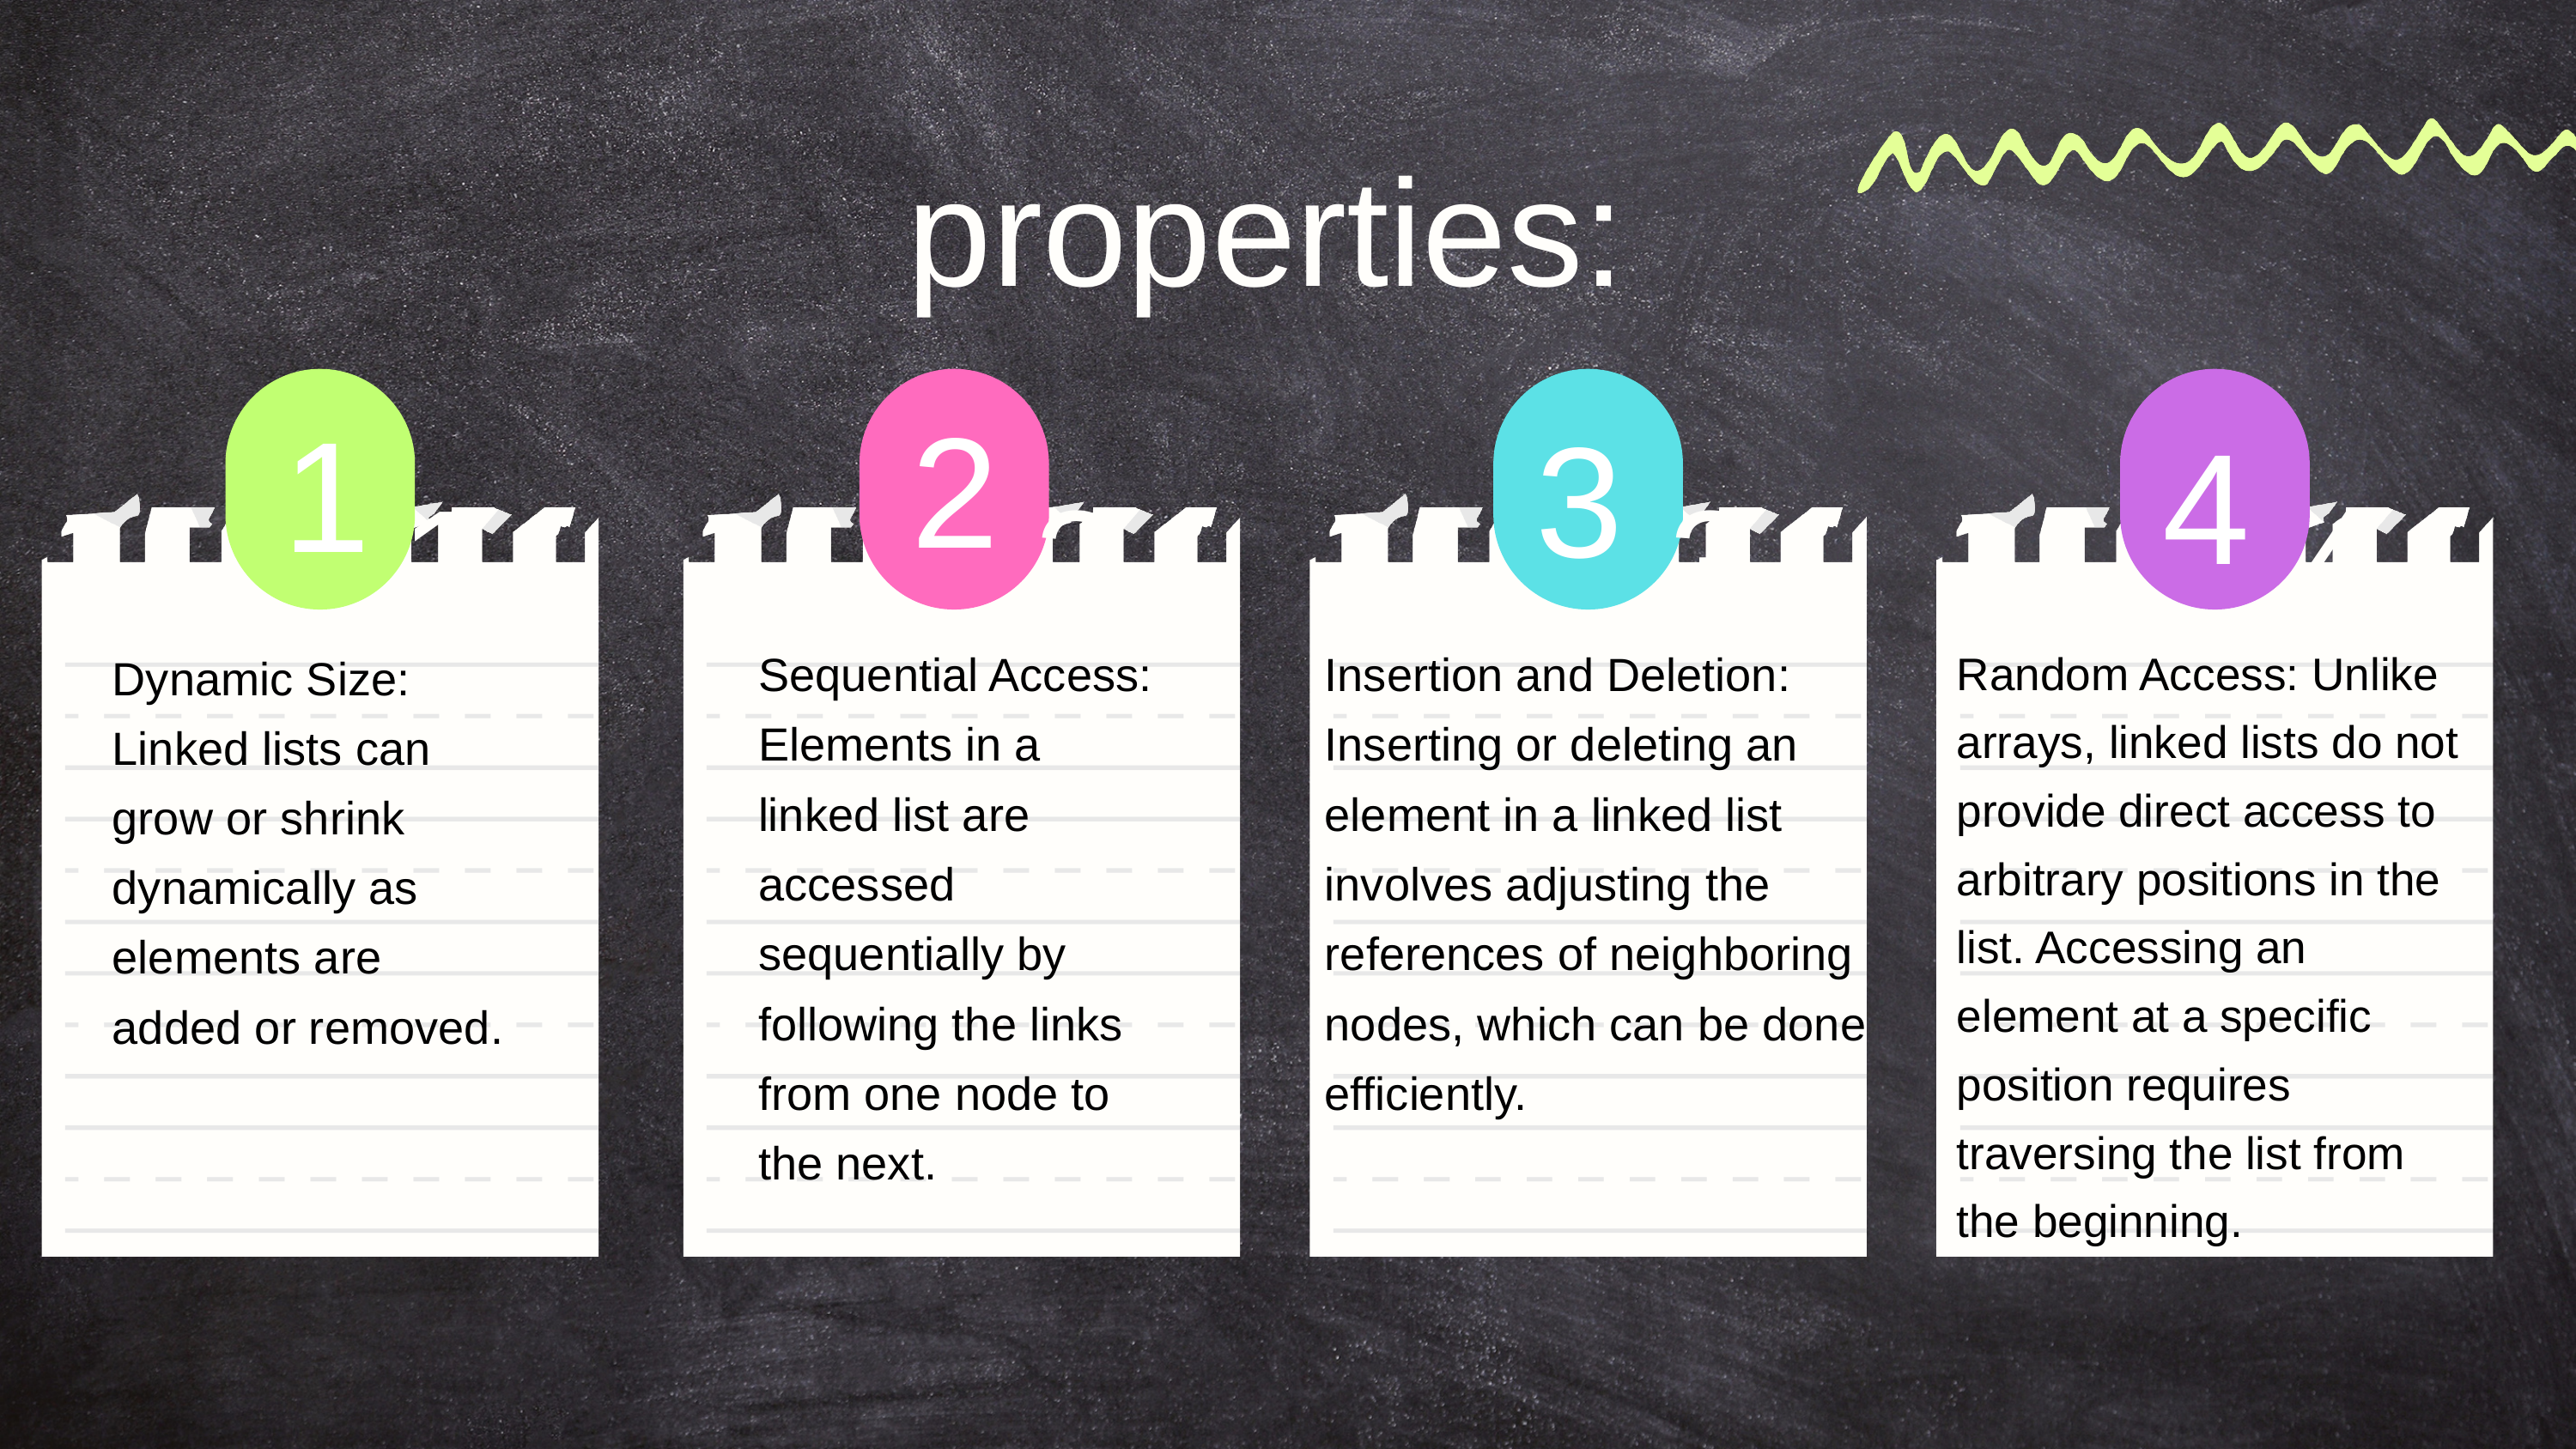

properties:

1

2

3

4
2
1
3
4

Sequential Access: Elements in a linked list are accessed sequentially by following the links from one node to the next.
Insertion and Deletion: Inserting or deleting an element in a linked list involves adjusting the references of neighboring nodes, which can be done efficiently.
Random Access: Unlike arrays, linked lists do not provide direct access to arbitrary positions in the list. Accessing an element at a specific position requires traversing the list from the beginning.
Dynamic Size: Linked lists can grow or shrink dynamically as elements are added or removed.